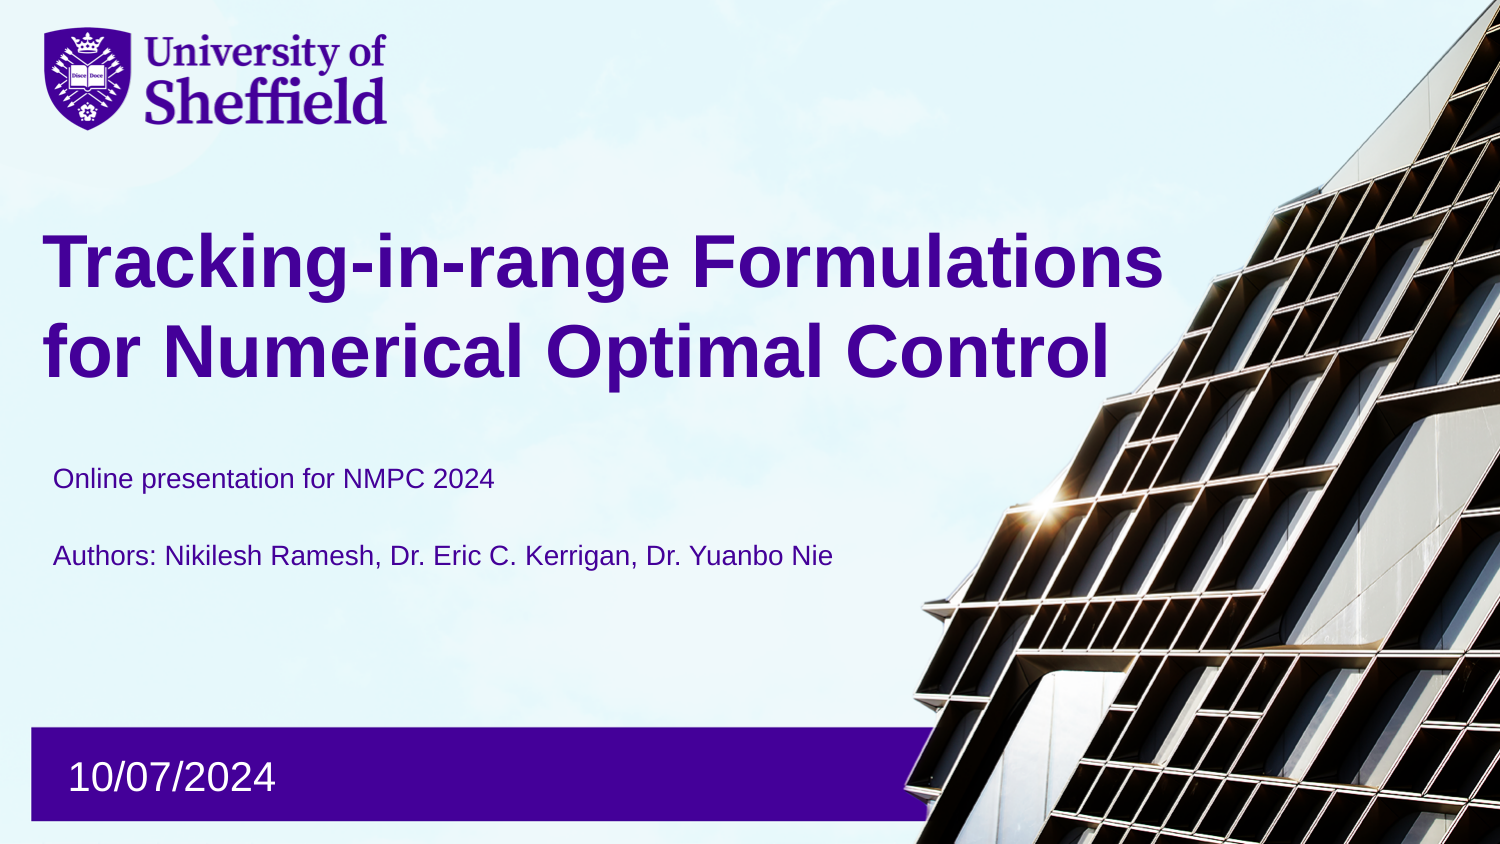

# Tracking-in-range Formulations for Numerical Optimal Control
Online presentation for NMPC 2024

Authors: Nikilesh Ramesh, Dr. Eric C. Kerrigan, Dr. Yuanbo Nie

10/07/2024